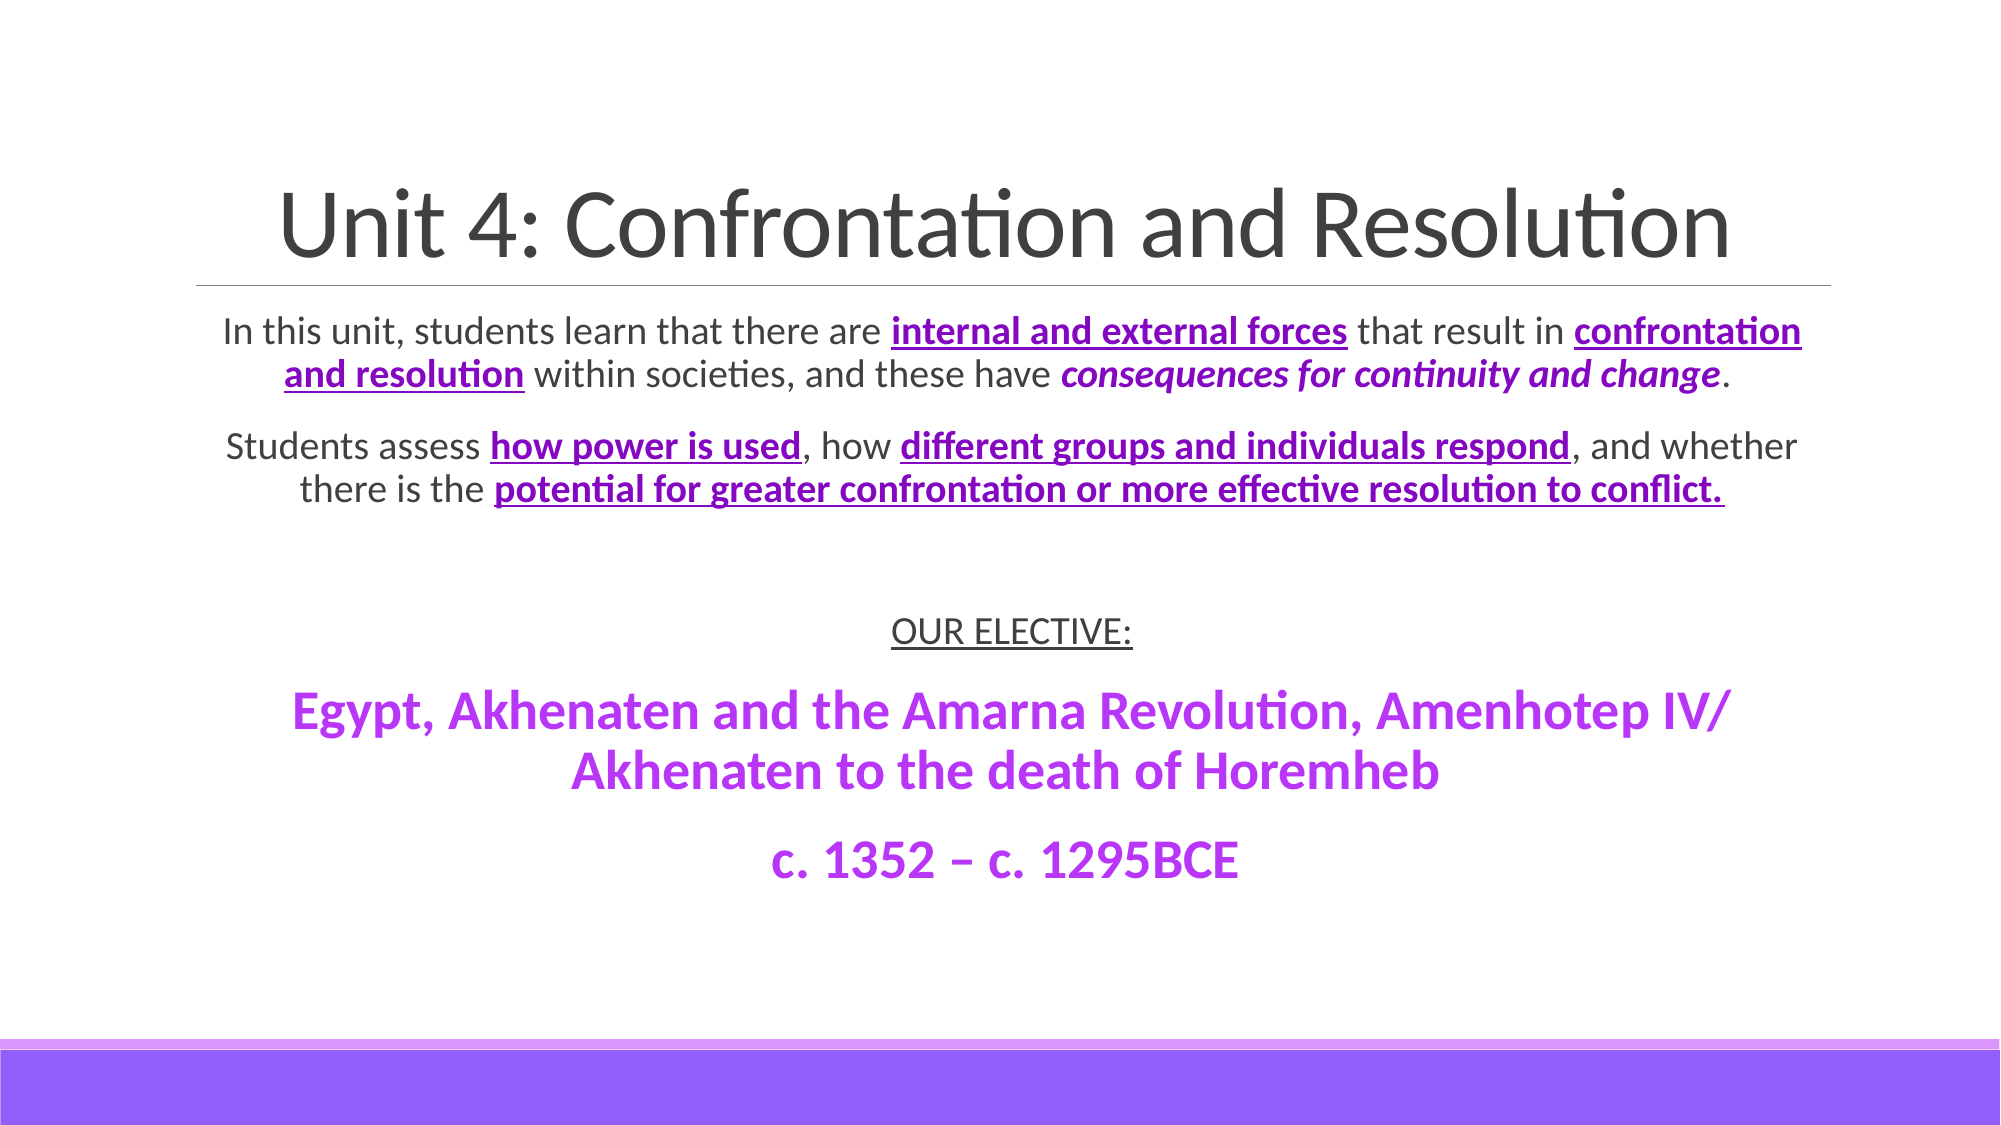

# Unit 4: Confrontation and Resolution
In this unit, students learn that there are internal and external forces that result in confrontation and resolution within societies, and these have consequences for continuity and change.
Students assess how power is used, how different groups and individuals respond, and whether there is the potential for greater confrontation or more effective resolution to conflict.

OUR ELECTIVE:
Egypt, Akhenaten and the Amarna Revolution, Amenhotep IV/
Akhenaten to the death of Horemheb
c. 1352 – c. 1295BCE